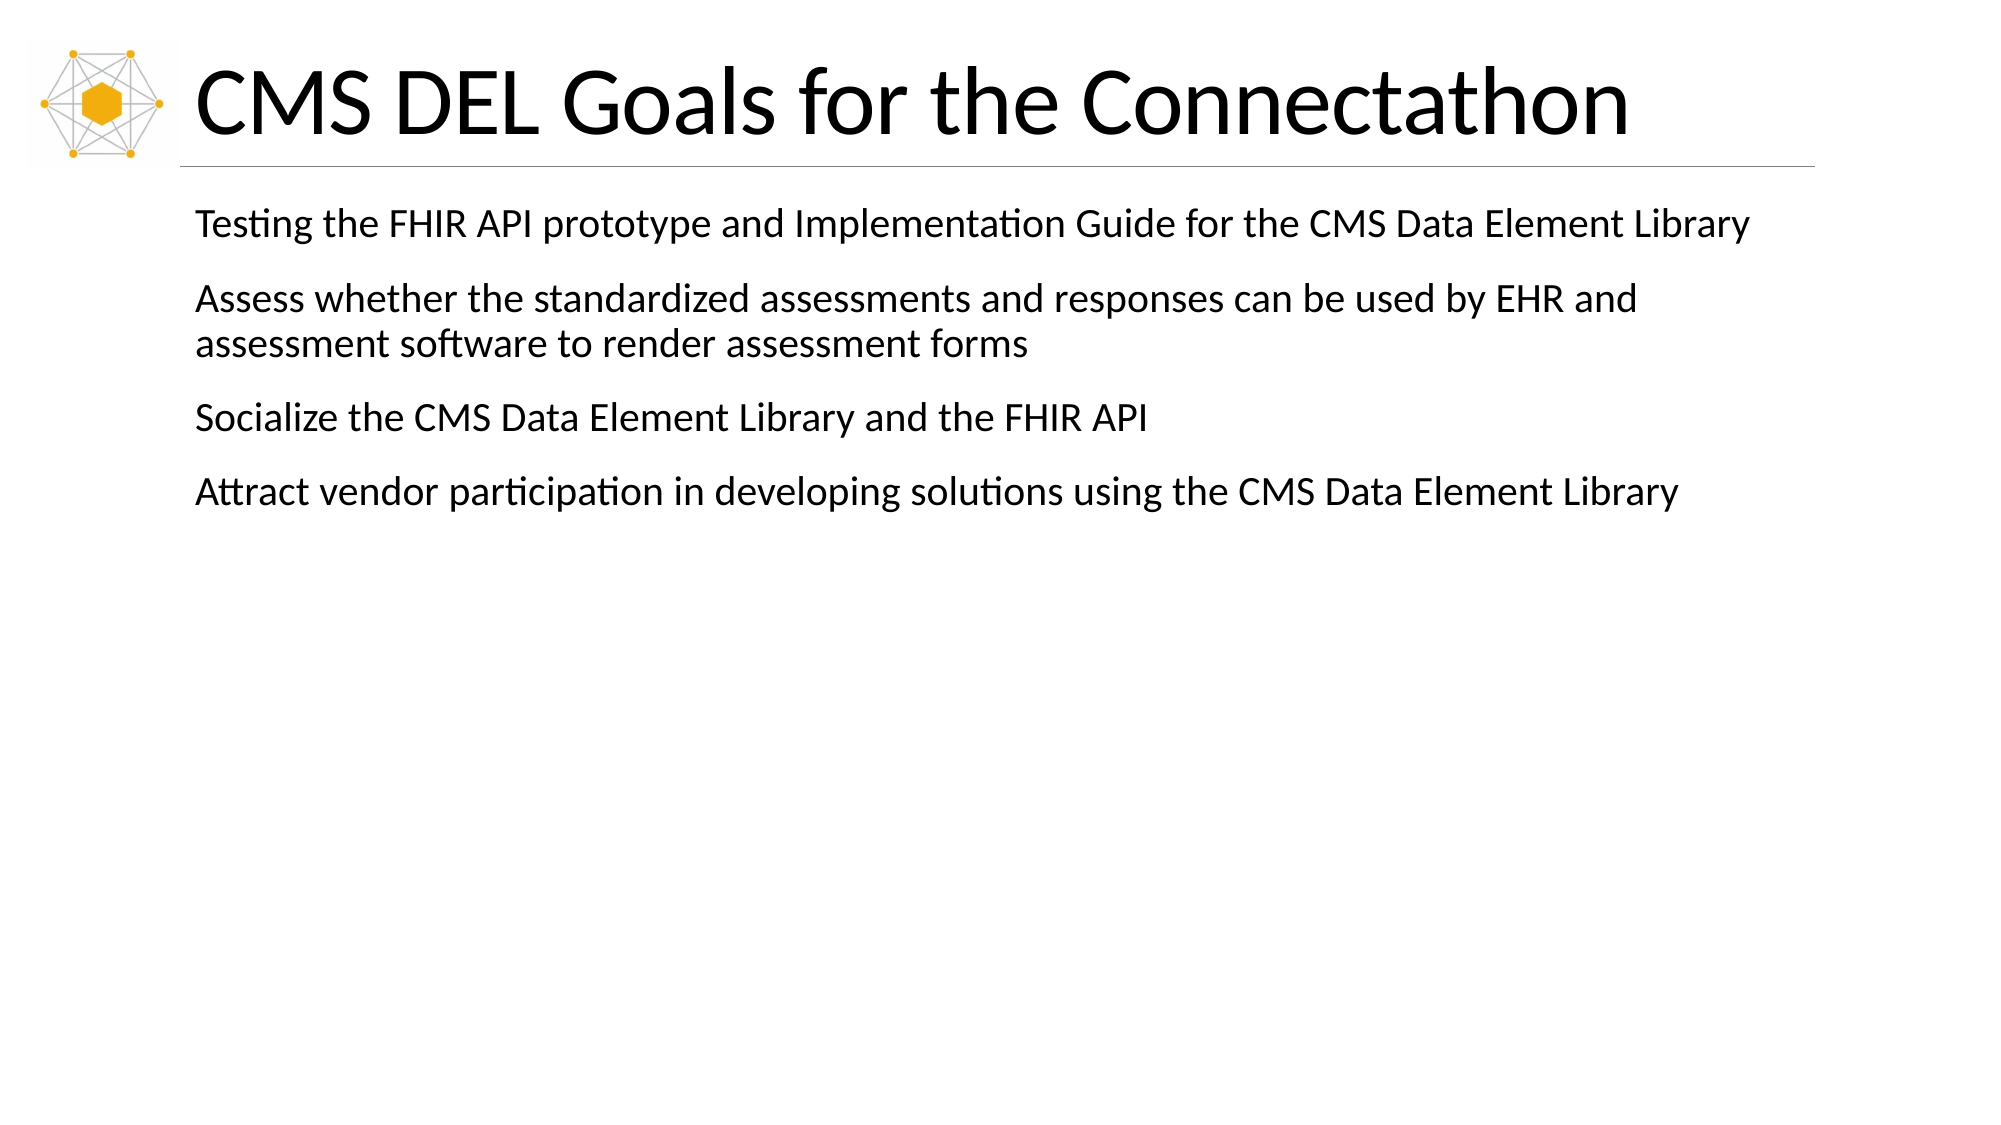

# CMS DEL Goals for the Connectathon
Testing the FHIR API prototype and Implementation Guide for the CMS Data Element Library
Assess whether the standardized assessments and responses can be used by EHR and assessment software to render assessment forms
Socialize the CMS Data Element Library and the FHIR API
Attract vendor participation in developing solutions using the CMS Data Element Library